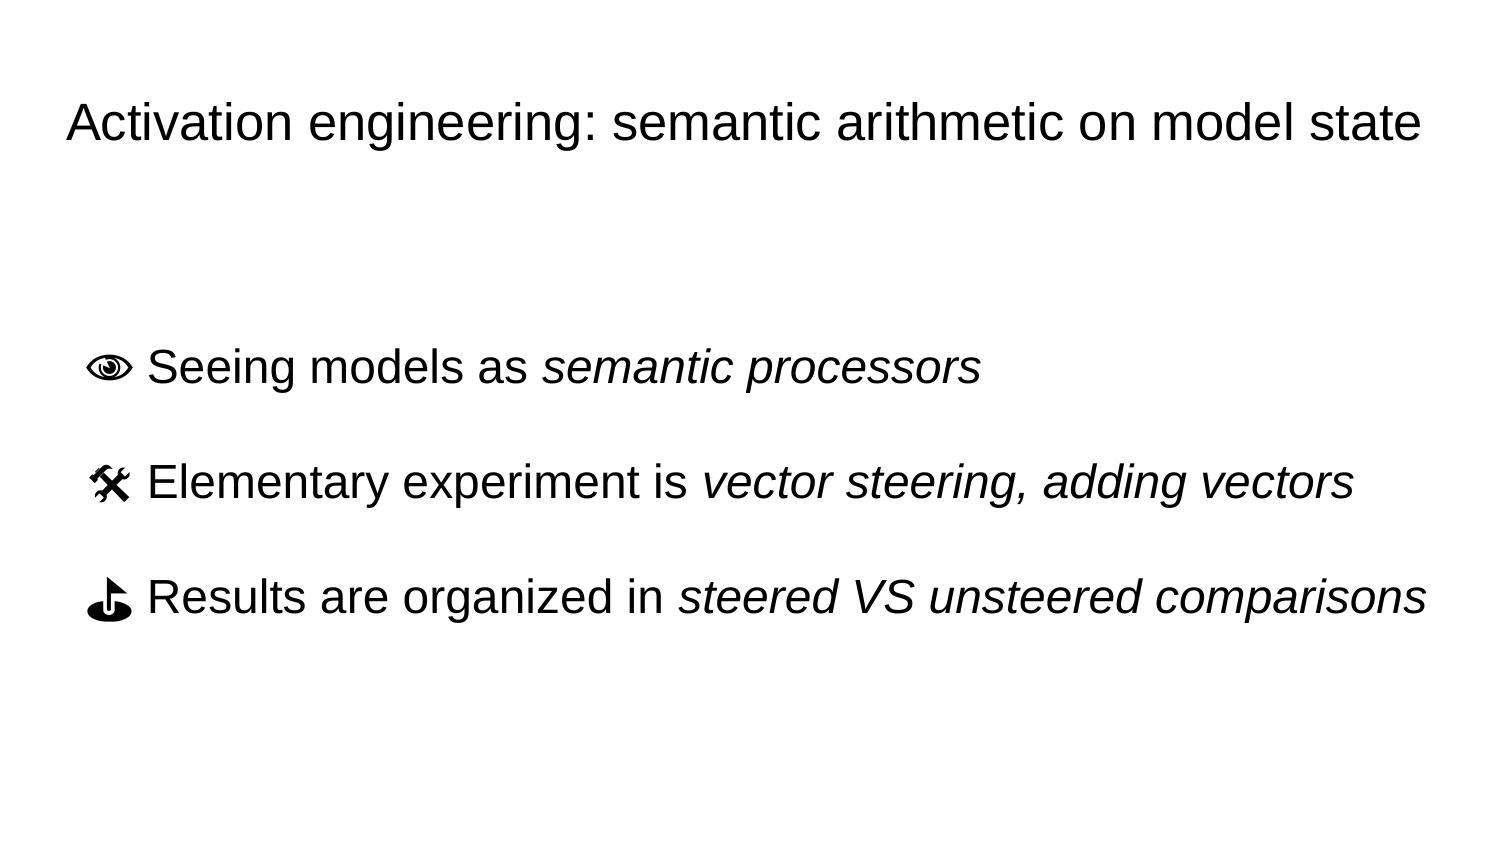

# Activation engineering: semantic arithmetic on model state
👁️ Seeing models as semantic processors

🛠️ Elementary experiment is vector steering, adding vectors

⛳️ Results are organized in steered VS unsteered comparisons